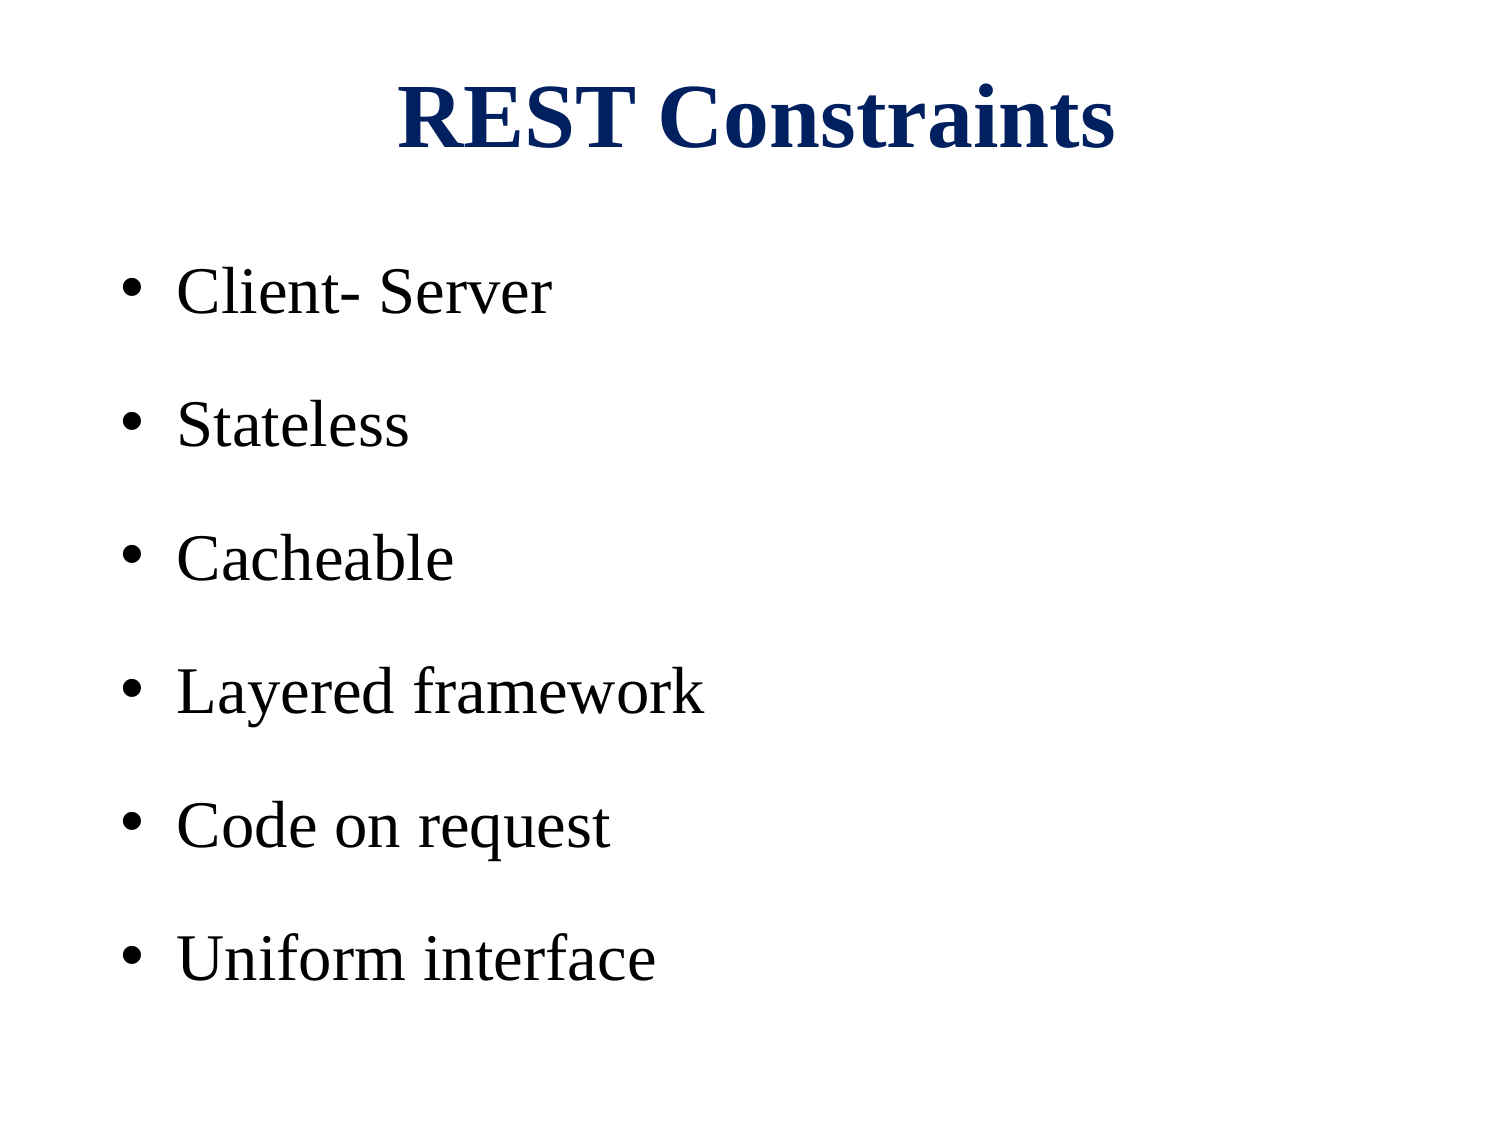

# REST Constraints
Client- Server
Stateless
Cacheable
Layered framework
Code on request
Uniform interface